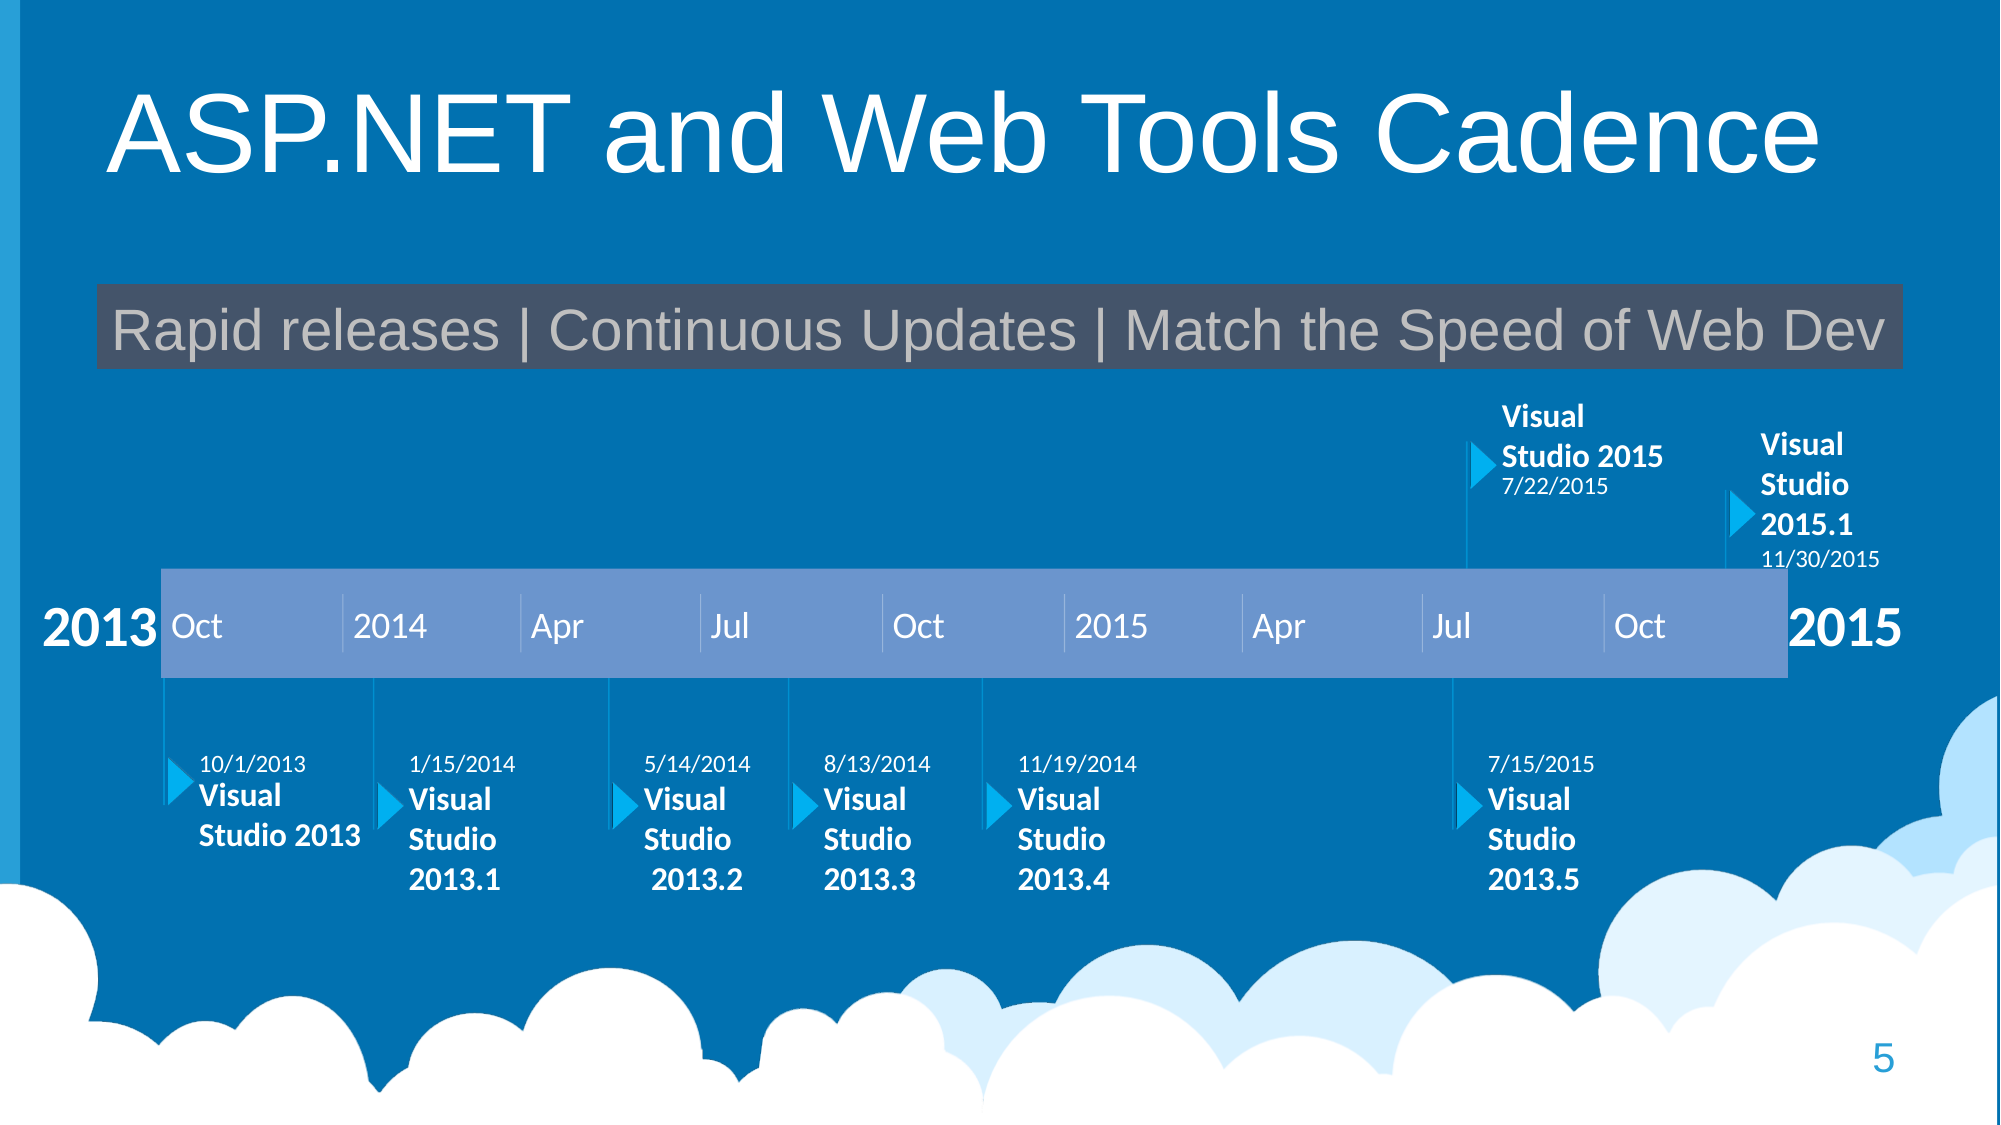

ASP.NET and Web Tools Cadence
Rapid releases | Continuous Updates | Match the Speed of Web Dev
Visual Studio 2015
Visual Studio 2015.1

7/22/2015

11/30/2015

2013
2015
Oct
2014
Apr
Jul
Oct
2015
Apr
Jul
Oct
10/1/2013
1/15/2014
5/14/2014
8/13/2014
11/19/2014
7/15/2015

Visual Studio 2013
Visual Studio
2013.1
Visual Studio
 2013.2
Visual Studio
2013.3
Visual Studio
2013.4
Visual Studio
2013.5

5